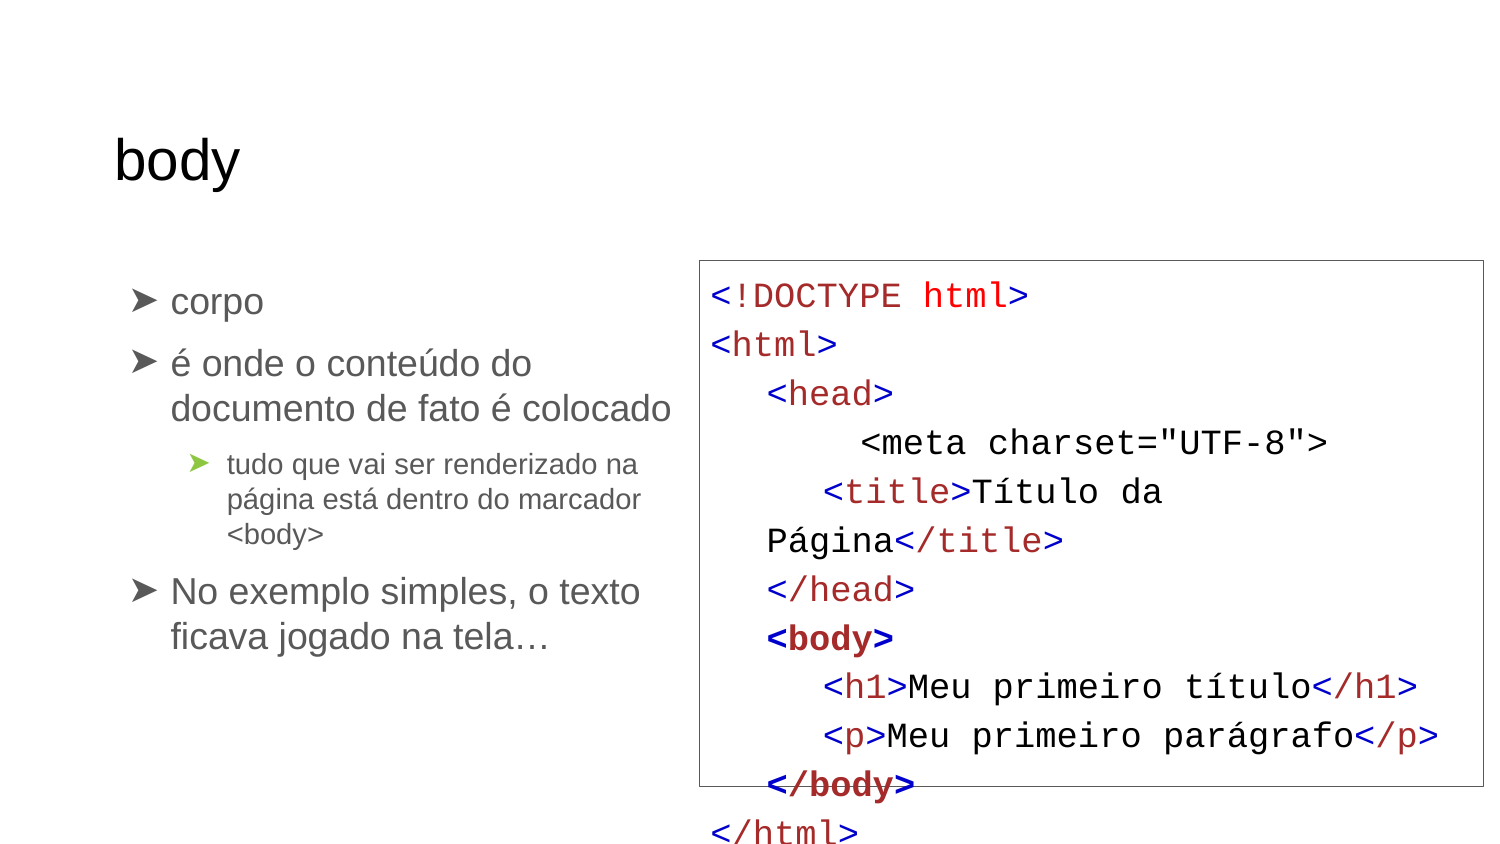

# body

<!DOCTYPE html>
<html>
<head>
	<meta charset="UTF-8">
<title>Título da Página</title>
</head>
<body>
<h1>Meu primeiro título</h1>
<p>Meu primeiro parágrafo</p>
</body>
</html>
corpo
é onde o conteúdo do documento de fato é colocado
tudo que vai ser renderizado na página está dentro do marcador <body>
No exemplo simples, o texto ficava jogado na tela…

55